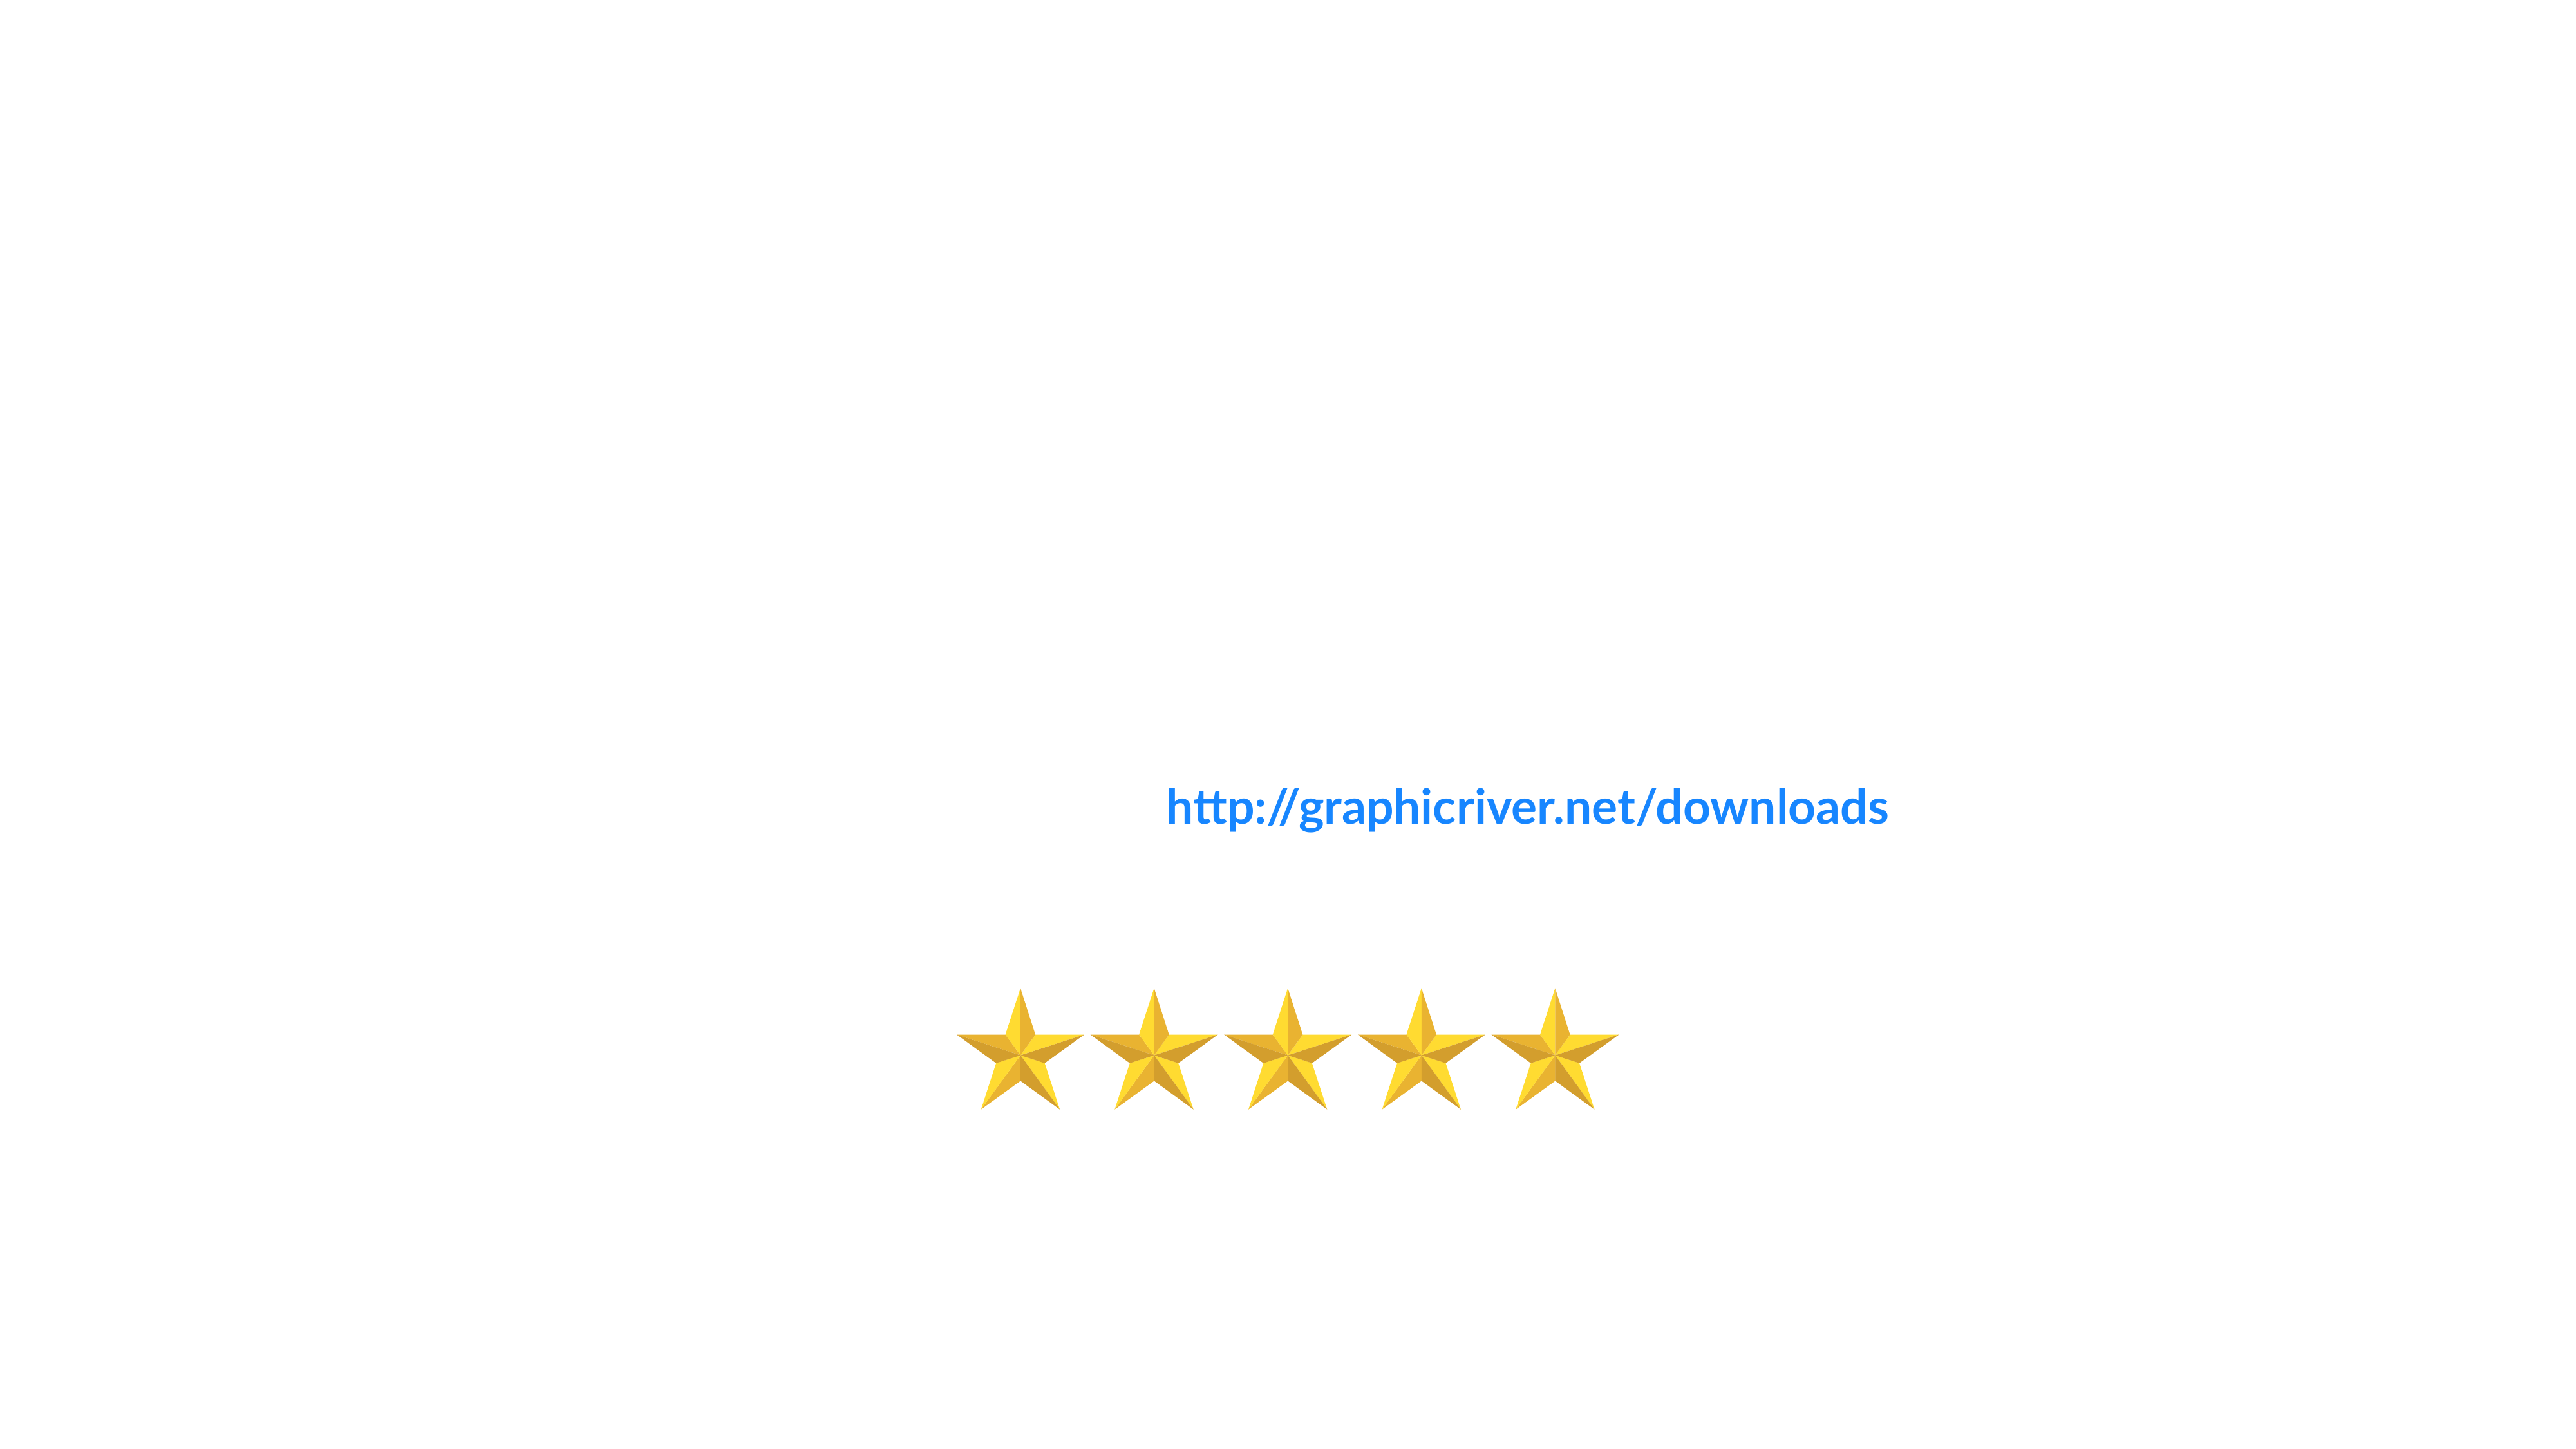

How to rate?
Go to your "Downloads" page where you access the items you have purchased, Once
“Massive X Presentation template” downloaded, "Rate this item" option below the download button will appear.

Downloads page URL: http://graphicriver.net/downloads